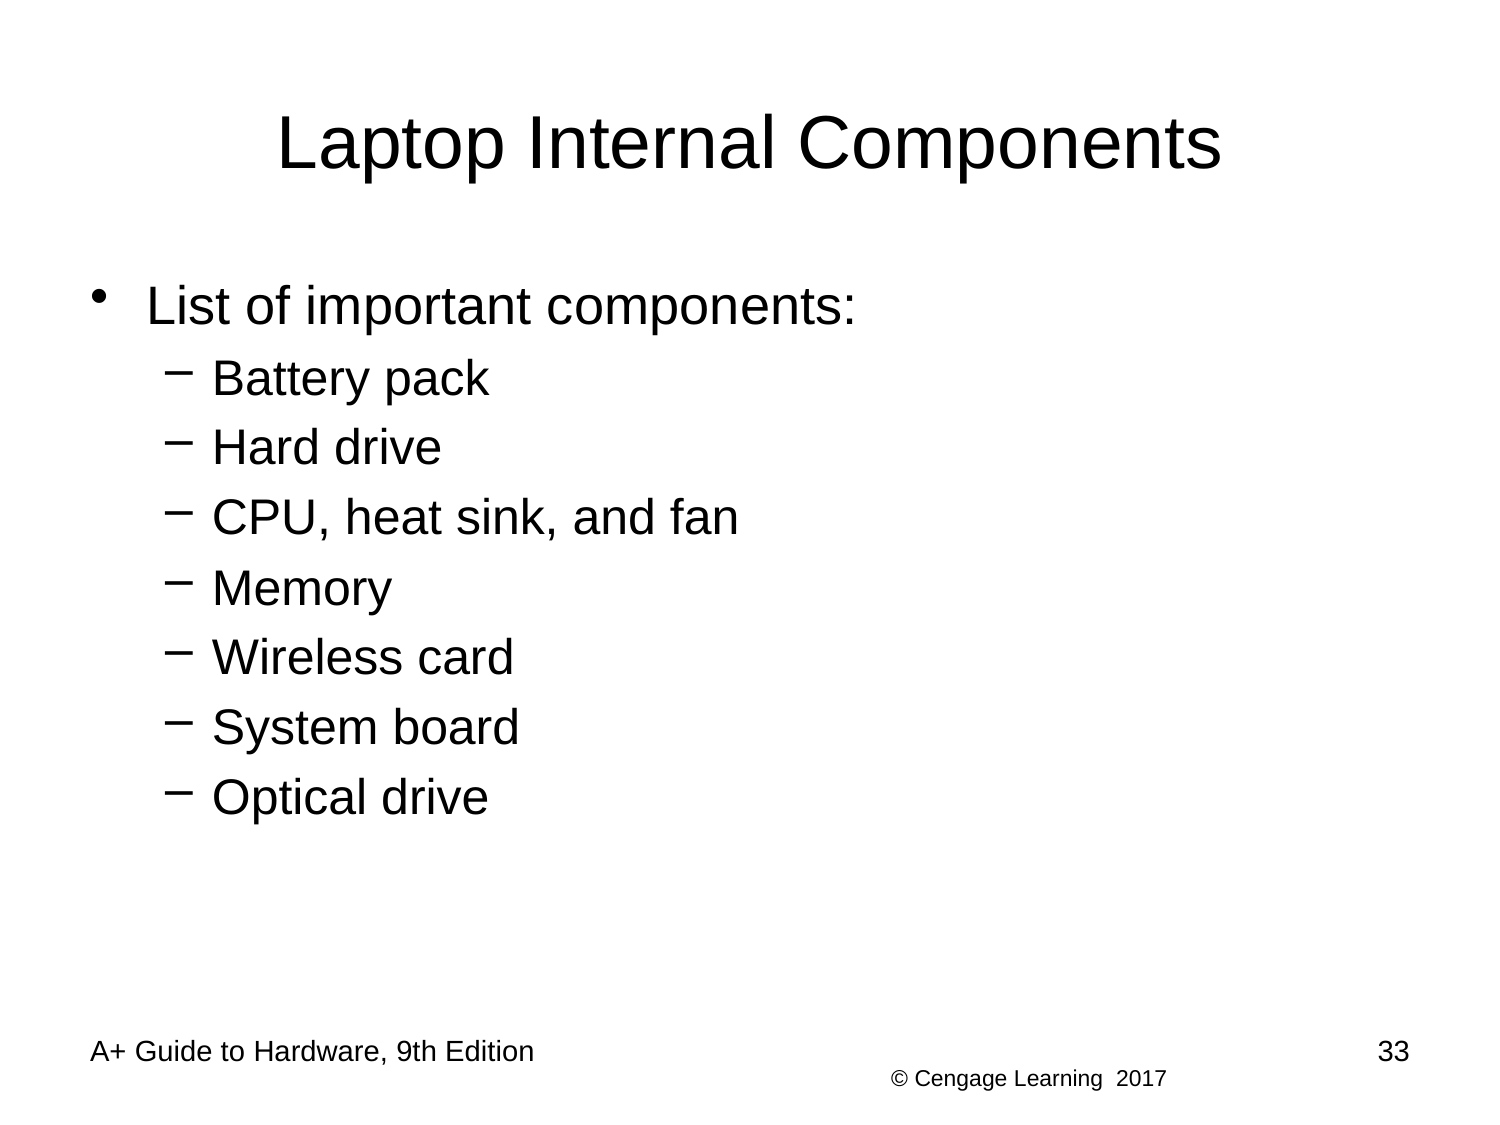

# Laptop Internal Components
List of important components:
Battery pack
Hard drive
CPU, heat sink, and fan
Memory
Wireless card
System board
Optical drive
A+ Guide to Hardware, 9th Edition
33